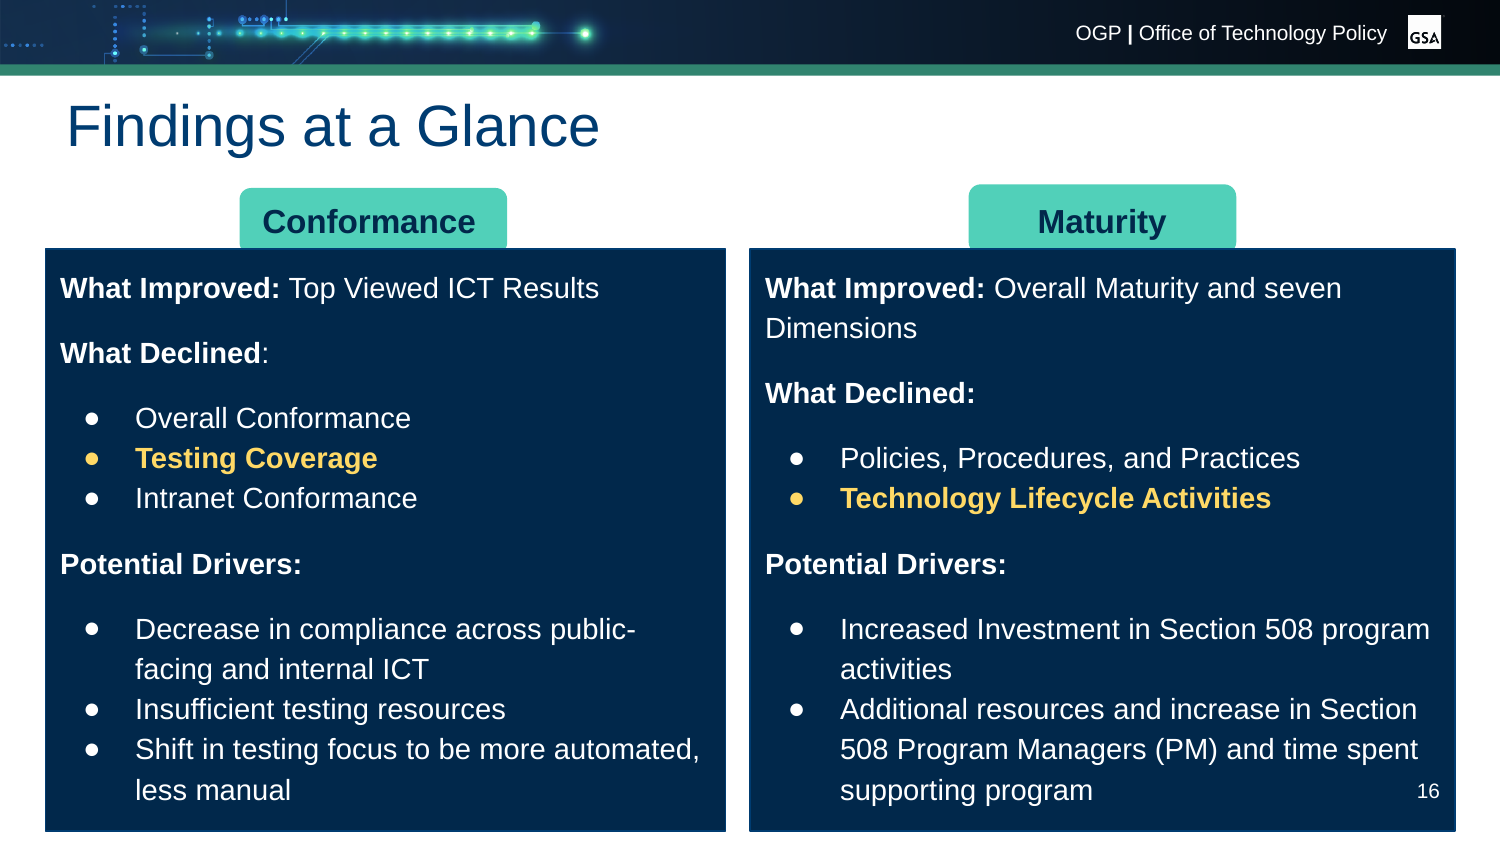

# Findings at a Glance
Conformance

Maturity

What Improved: Overall Maturity and seven Dimensions
What Declined:
Policies, Procedures, and Practices
Technology Lifecycle Activities
Potential Drivers:
Increased Investment in Section 508 program activities
Additional resources and increase in Section 508 Program Managers (PM) and time spent supporting program
What Improved: Top Viewed ICT Results
What Declined:
Overall Conformance
Testing Coverage
Intranet Conformance
Potential Drivers:
Decrease in compliance across public-facing and internal ICT
Insufficient testing resources
Shift in testing focus to be more automated, less manual
16